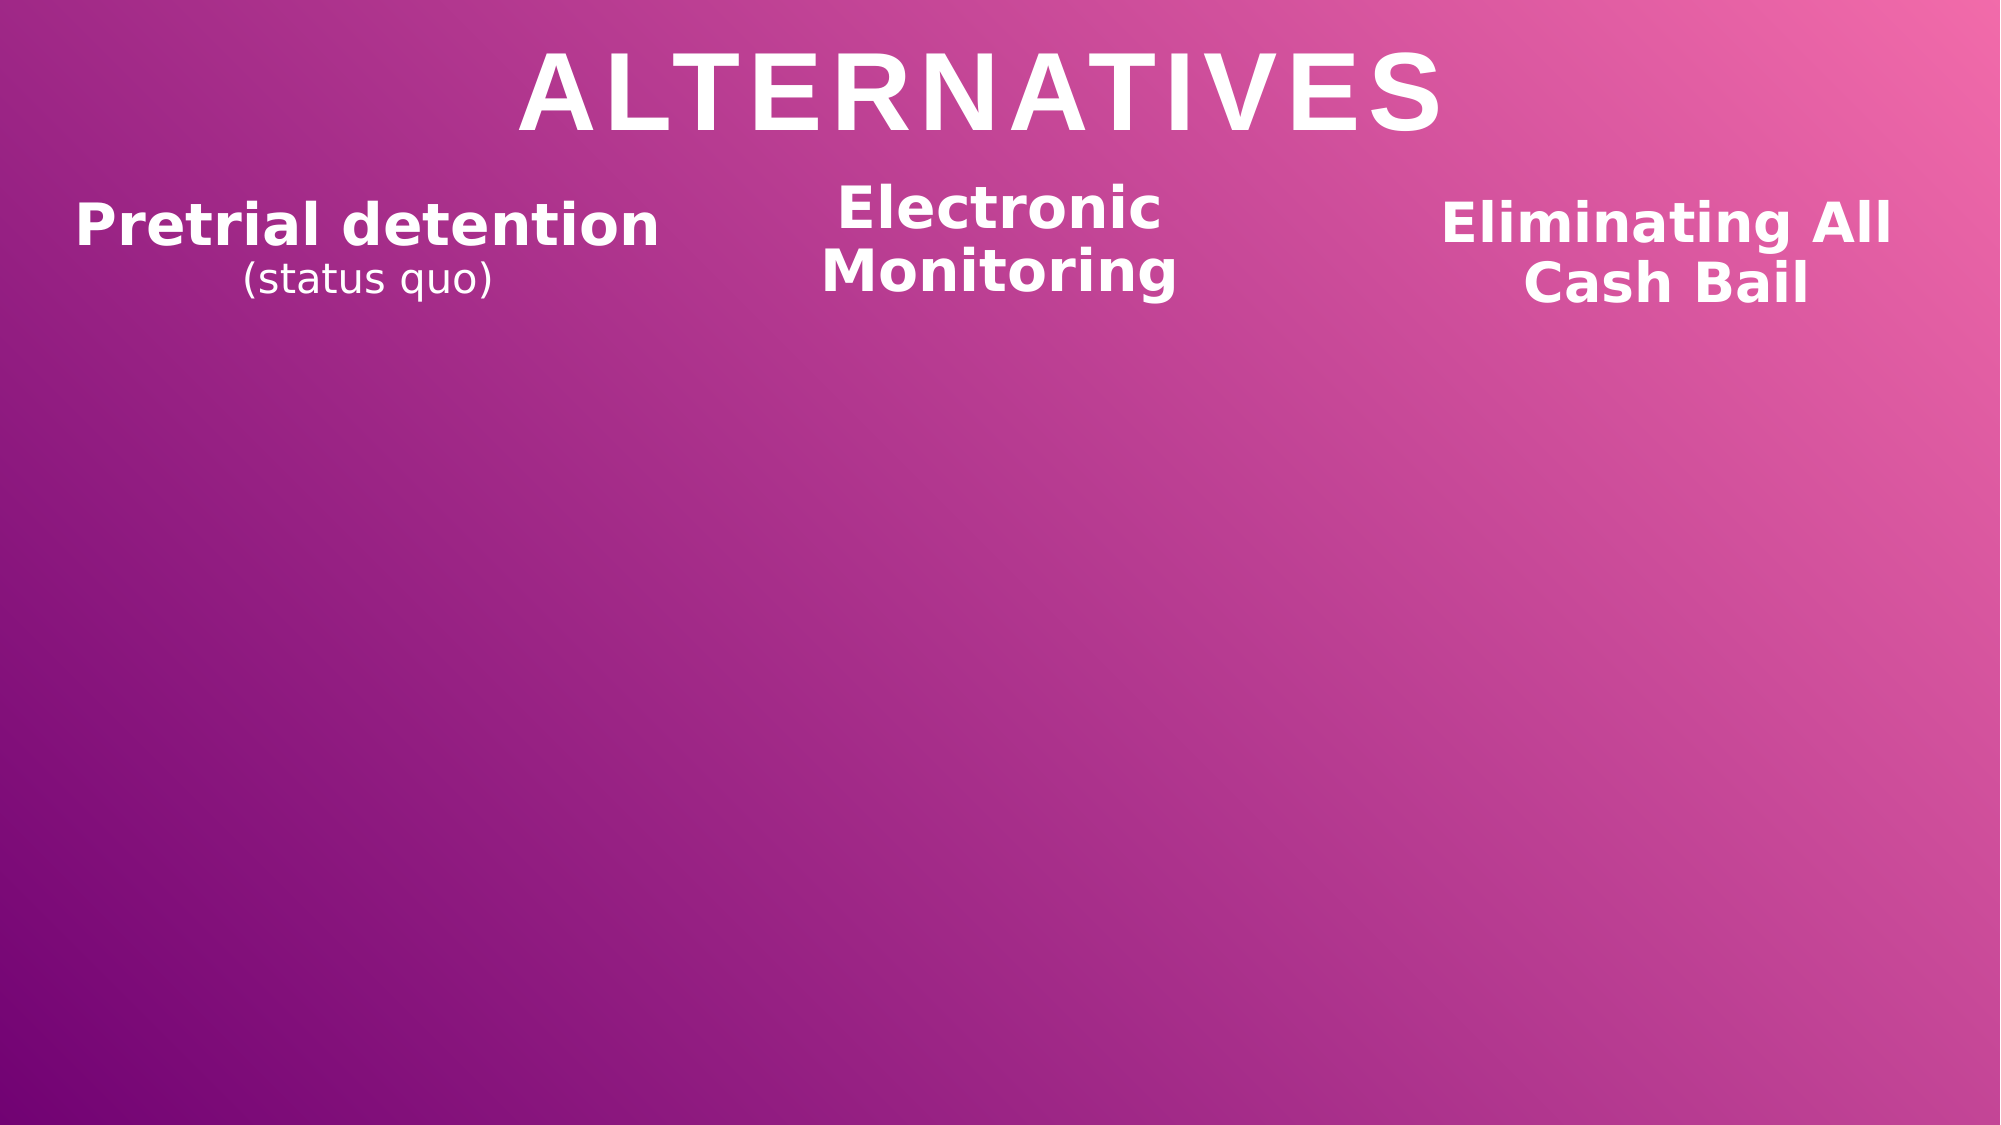

Alternatives
Electronic Monitoring
Pretrial detention
(status quo)
Eliminating All Cash Bail